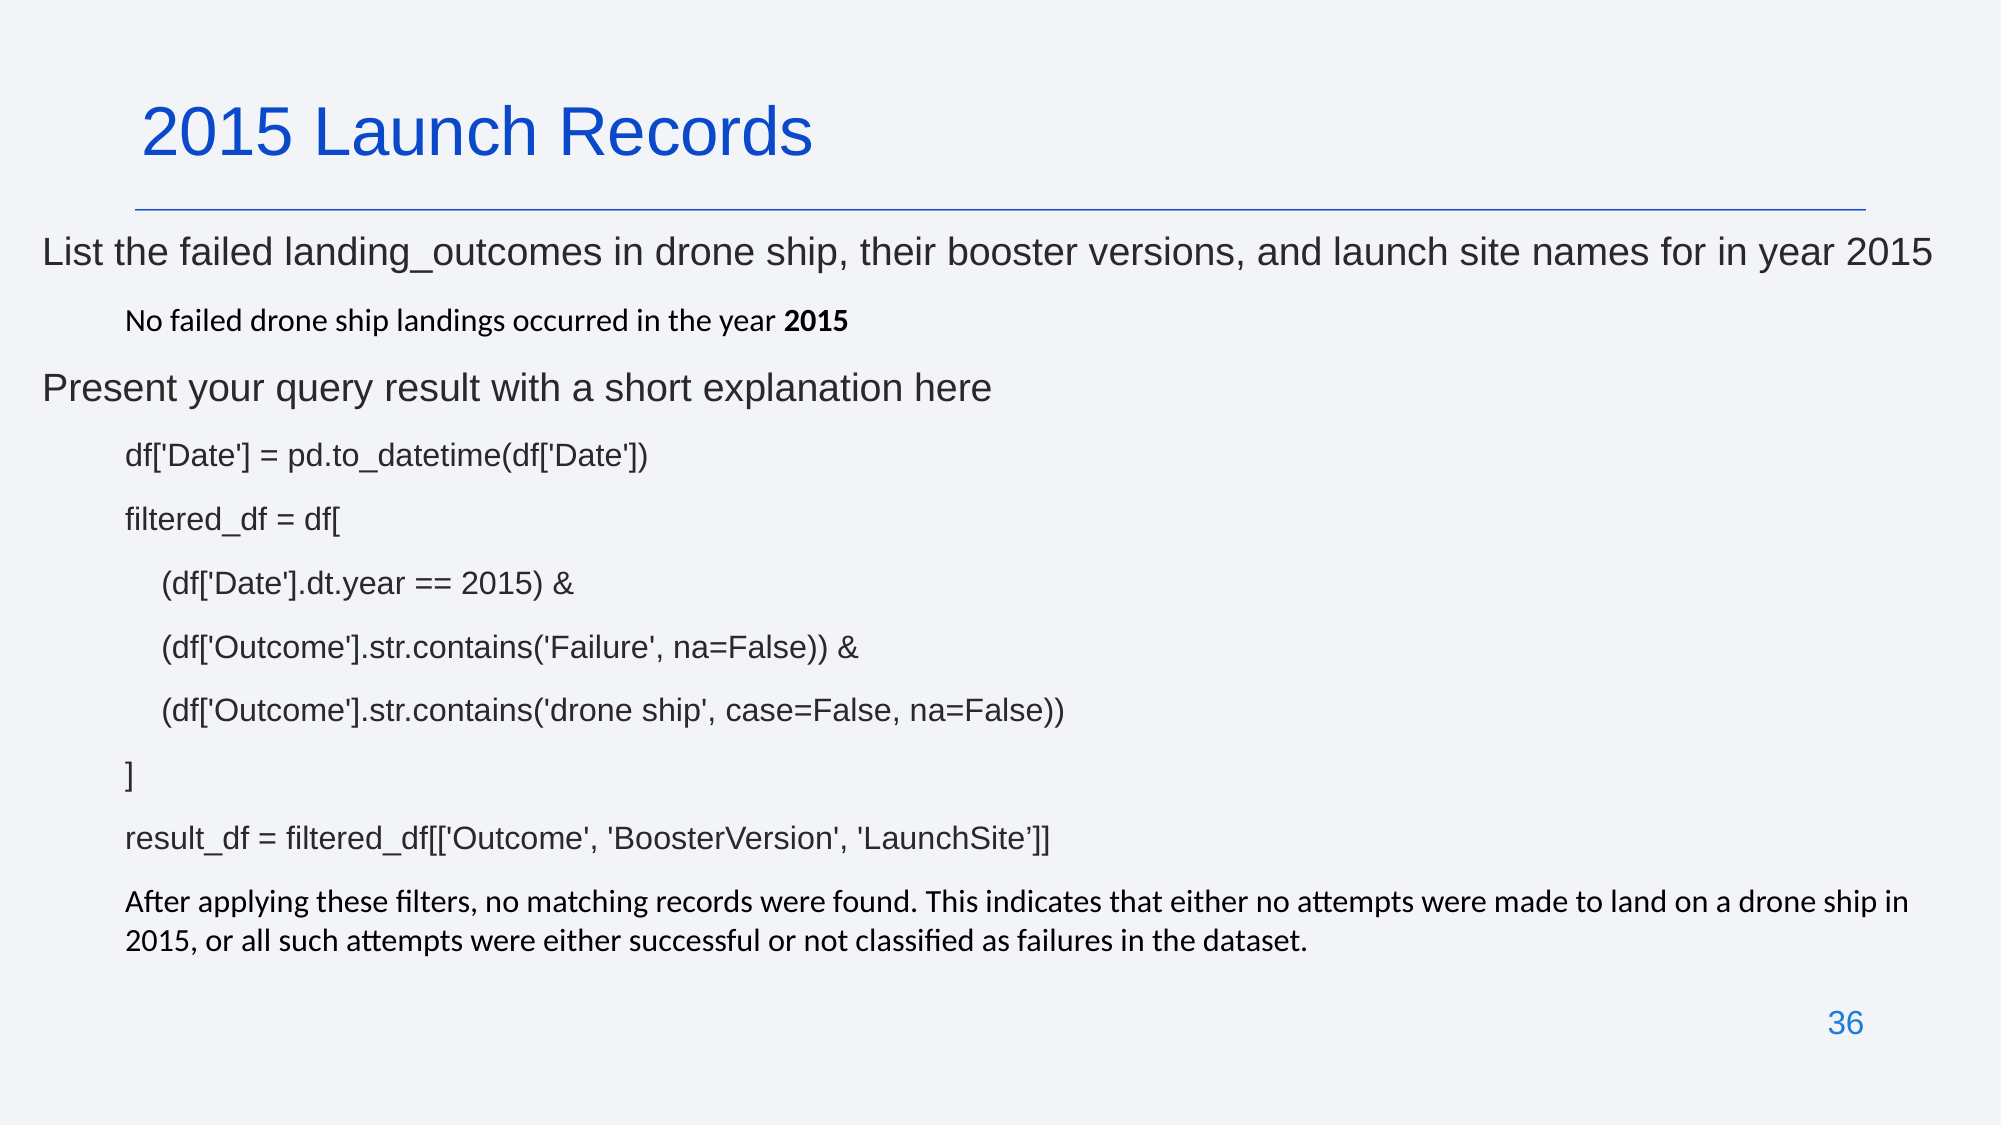

2015 Launch Records
List the failed landing_outcomes in drone ship, their booster versions, and launch site names for in year 2015
No failed drone ship landings occurred in the year 2015
Present your query result with a short explanation here
df['Date'] = pd.to_datetime(df['Date'])
filtered_df = df[
    (df['Date'].dt.year == 2015) &
    (df['Outcome'].str.contains('Failure', na=False)) &
    (df['Outcome'].str.contains('drone ship', case=False, na=False))
]
result_df = filtered_df[['Outcome', 'BoosterVersion', 'LaunchSite’]]
After applying these filters, no matching records were found. This indicates that either no attempts were made to land on a drone ship in 2015, or all such attempts were either successful or not classified as failures in the dataset.

36